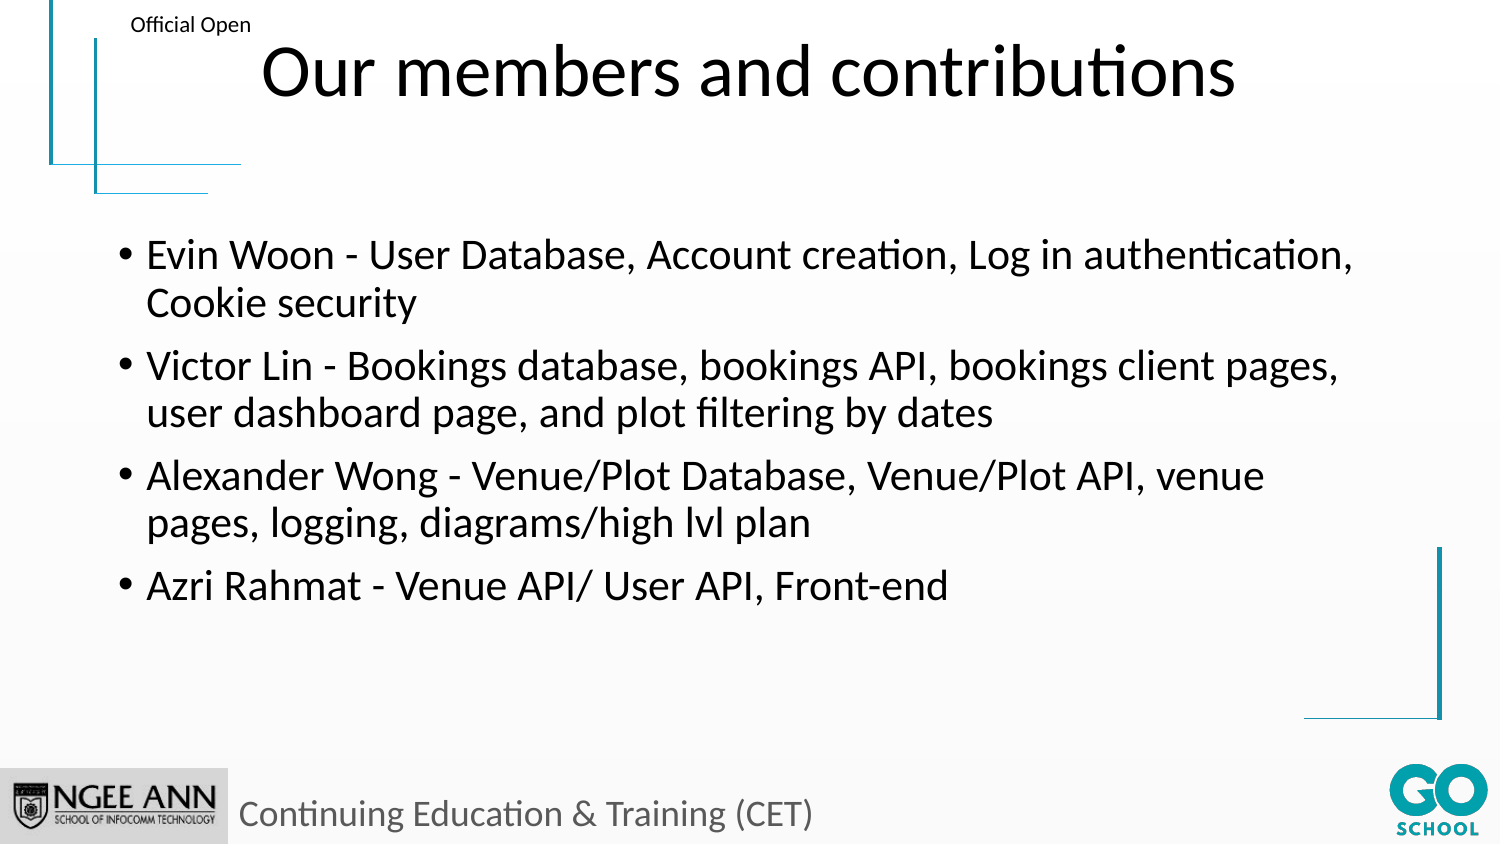

# Our members and contributions
Evin Woon - User Database, Account creation, Log in authentication, Cookie security
Victor Lin - Bookings database, bookings API, bookings client pages, user dashboard page, and plot filtering by dates
Alexander Wong - Venue/Plot Database, Venue/Plot API, venue pages, logging, diagrams/high lvl plan
Azri Rahmat - Venue API/ User API, Front-end